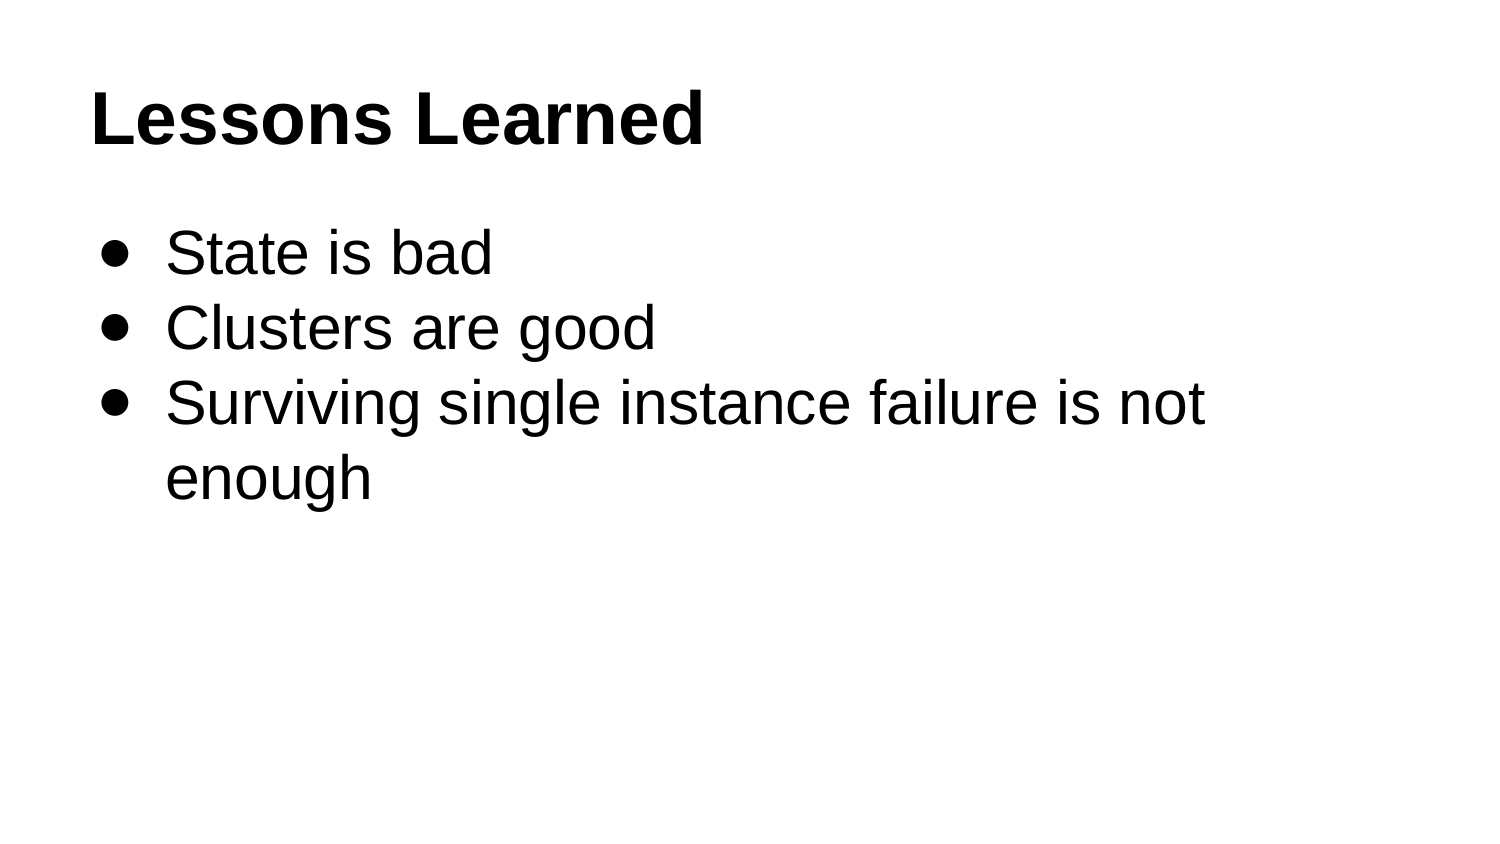

# Lessons Learned
State is bad
Clusters are good
Surviving single instance failure is not enough